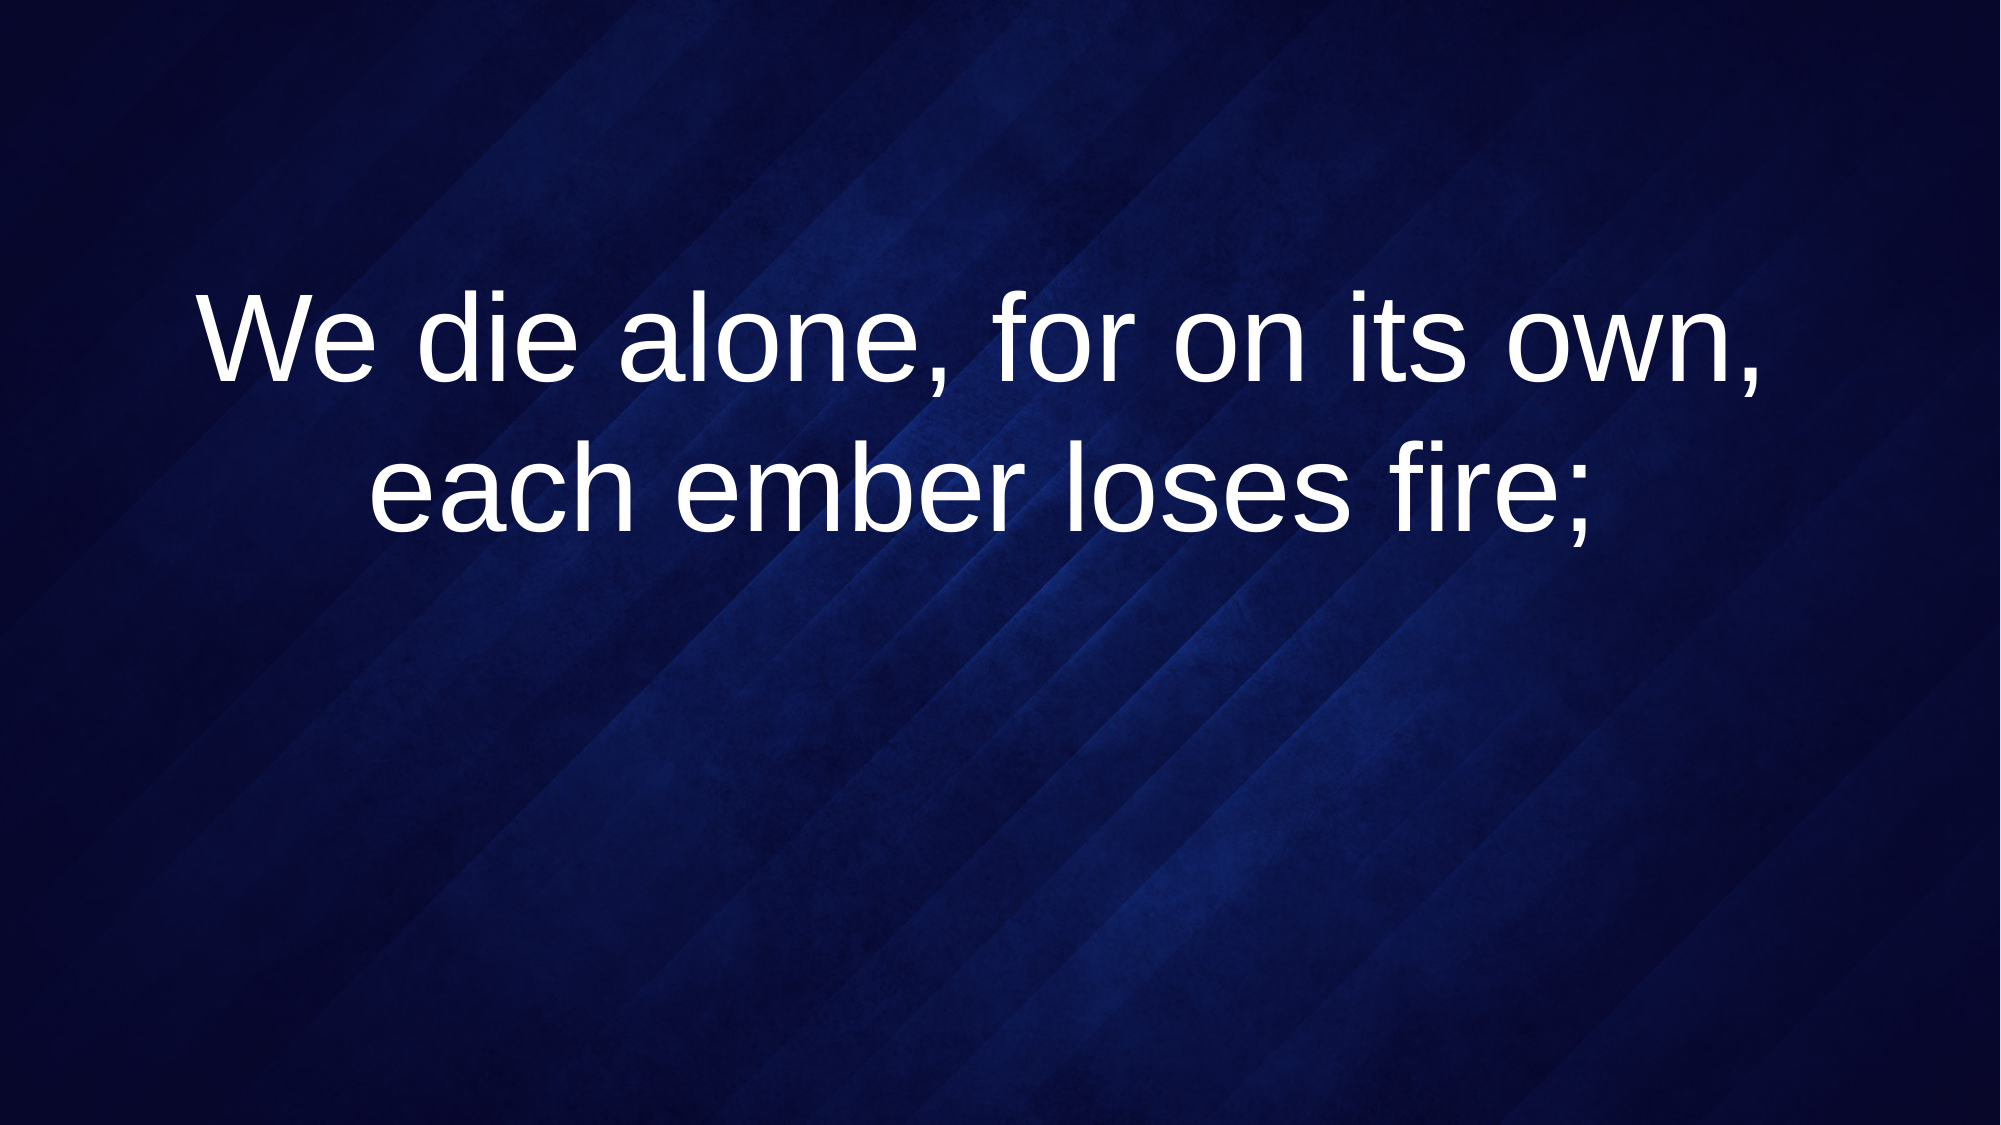

# We die alone, for on its own, each ember loses fire;